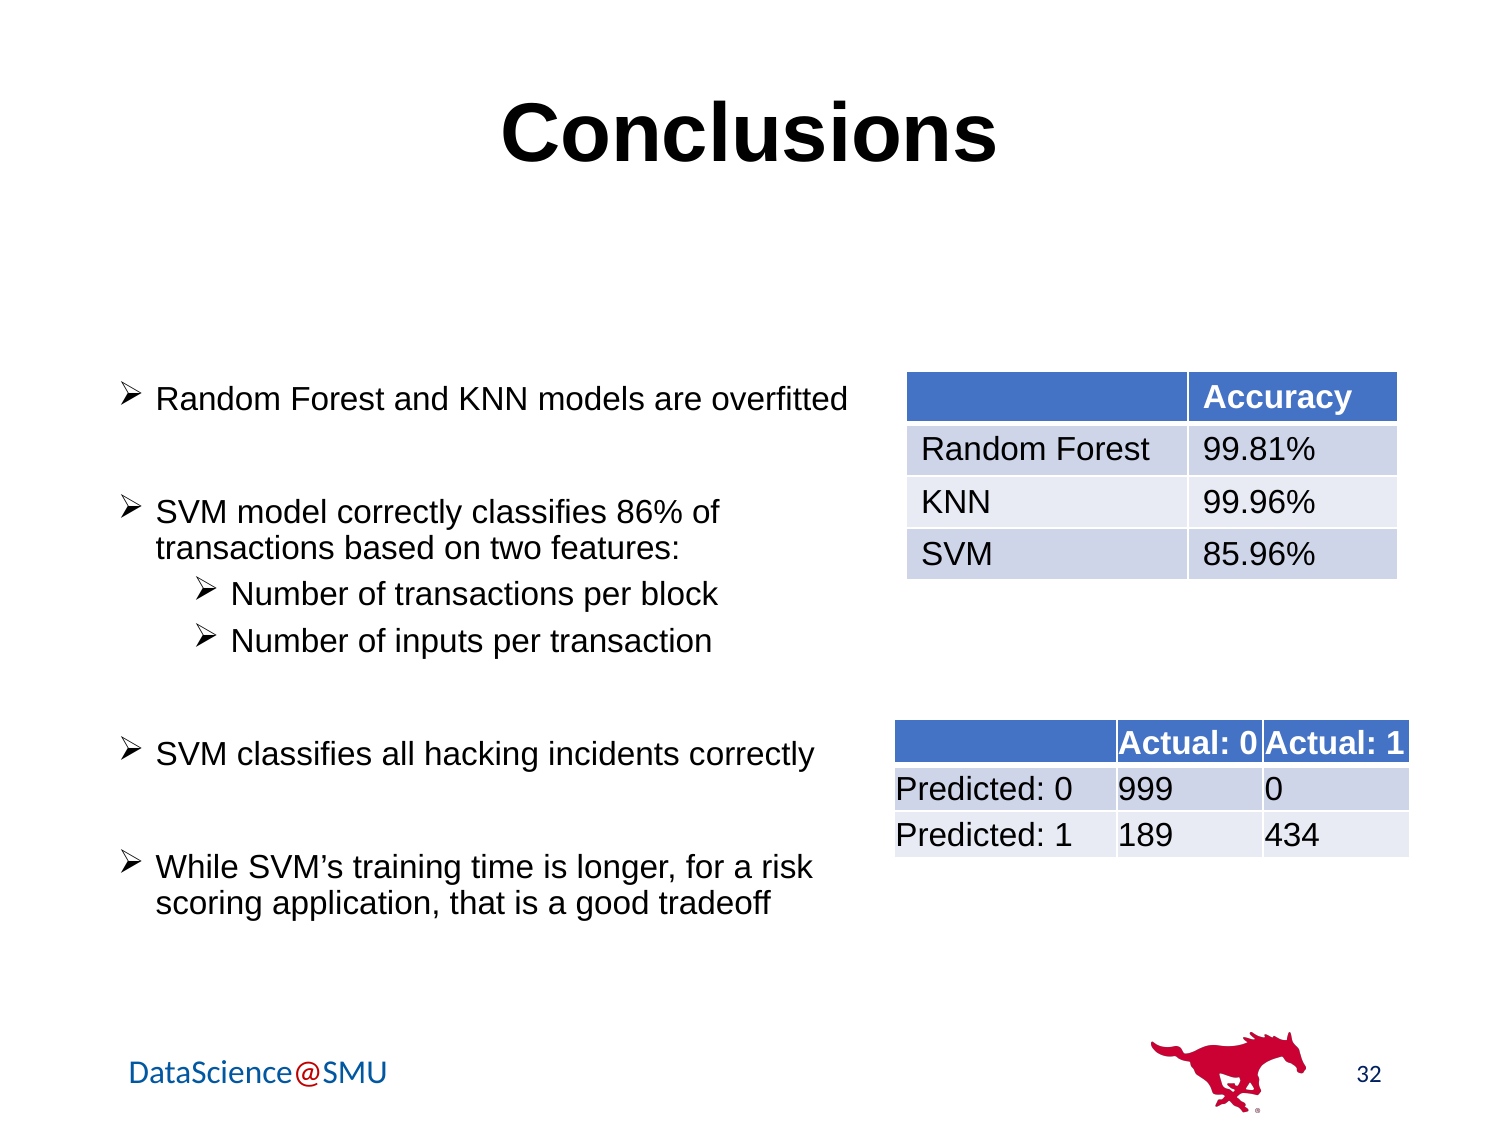

# Conclusions

Random Forest and KNN models are overfitted

SVM model correctly classifies 86% of transactions based on two features:
Number of transactions per block
Number of inputs per transaction

SVM classifies all hacking incidents correctly

While SVM’s training time is longer, for a risk scoring application, that is a good tradeoff
|  | Accuracy |
| --- | --- |
| Random Forest | 99.81% |
| KNN | 99.96% |
| SVM | 85.96% |
|  | Actual: 0 | Actual: 1 |
| --- | --- | --- |
| Predicted: 0 | 999 | 0 |
| Predicted: 1 | 189 | 434 |
32